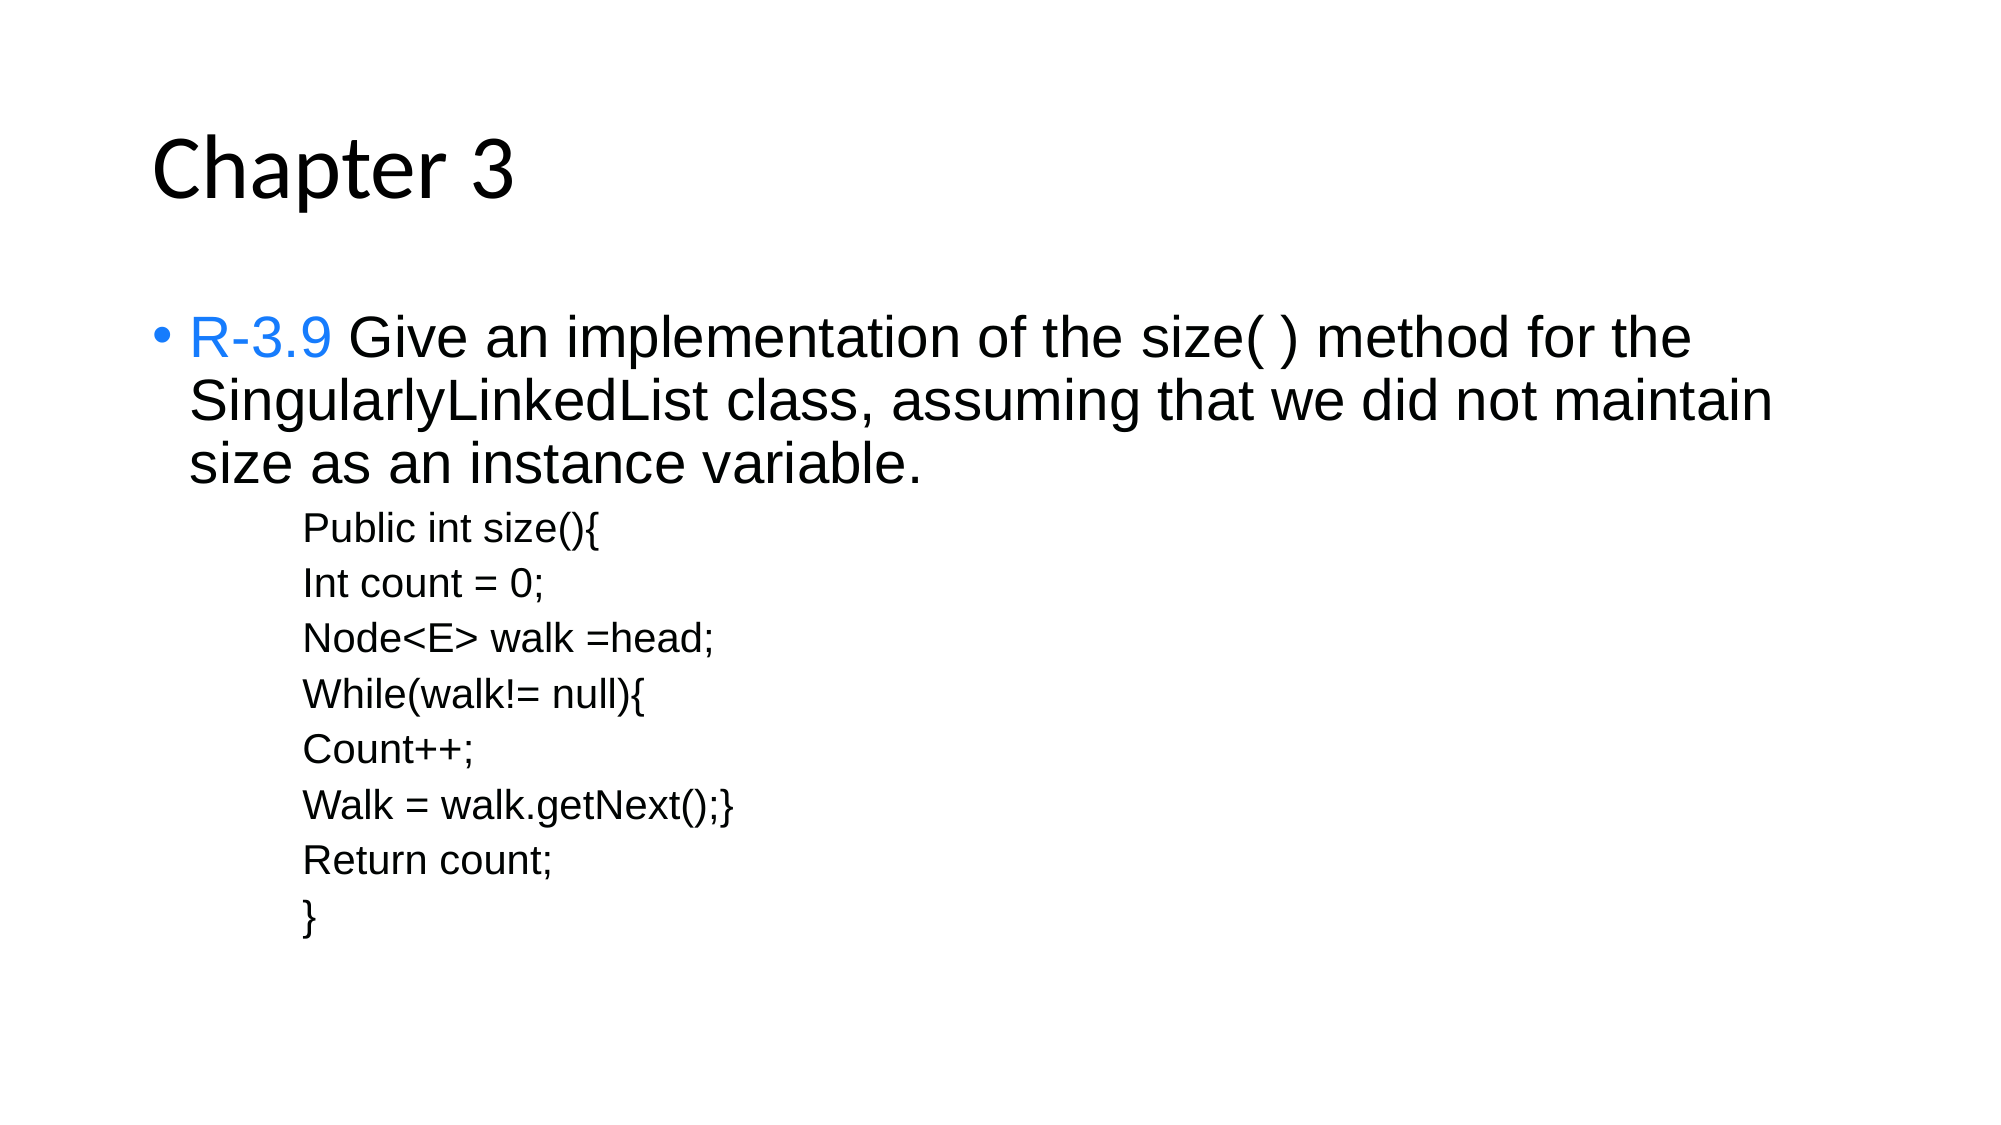

# Chapter 3
R-3.9 Give an implementation of the size( ) method for the SingularlyLinkedList class, assuming that we did not maintain size as an instance variable.
Public int size(){
Int count = 0;
Node<E> walk =head;
While(walk!= null){
Count++;
Walk = walk.getNext();}
Return count;
}